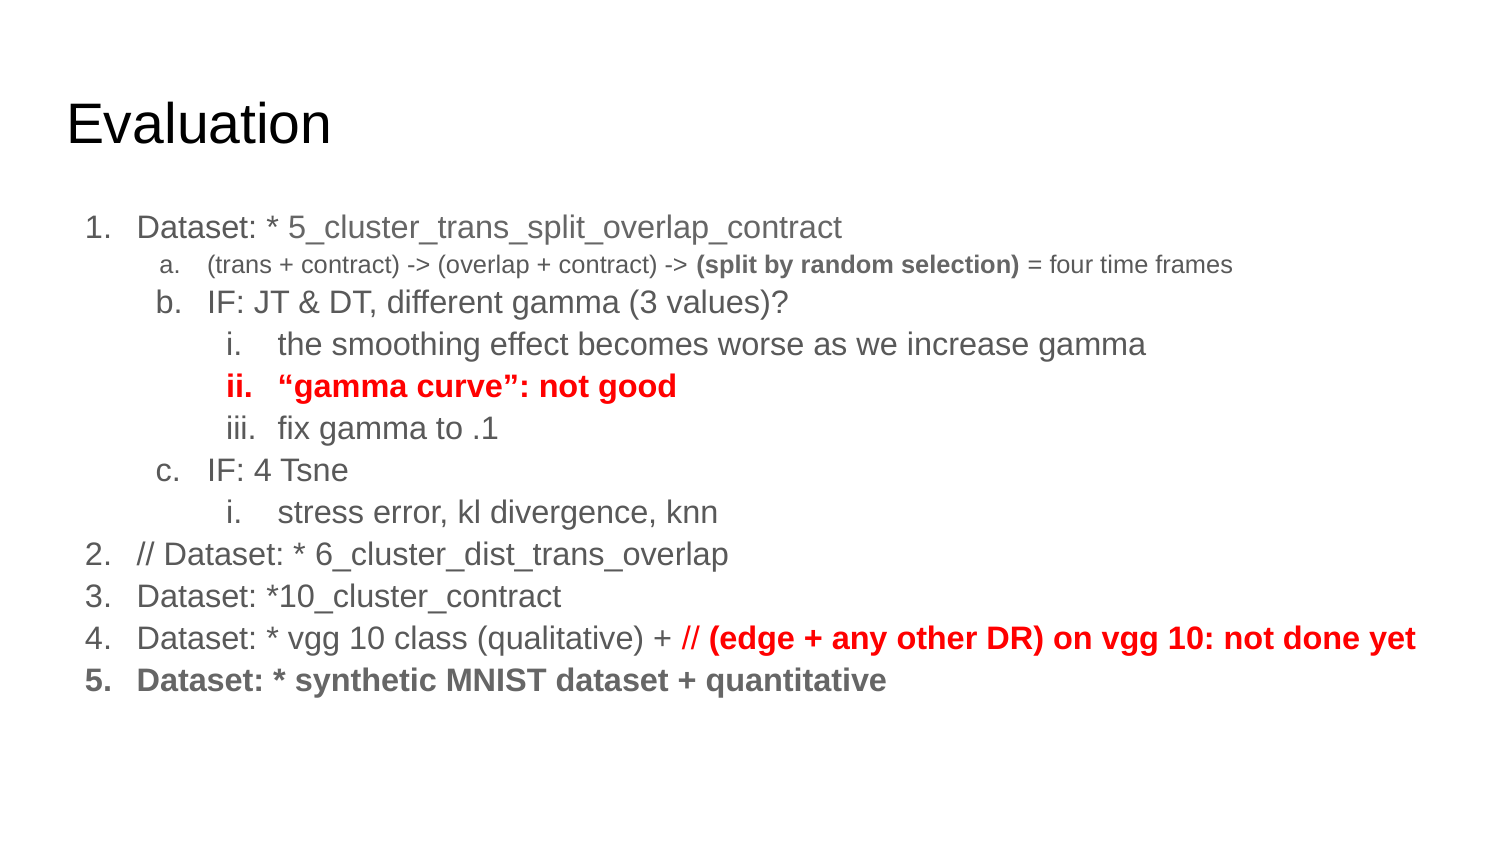

# Evaluation
Dataset: * 5_cluster_trans_split_overlap_contract
(trans + contract) -> (overlap + contract) -> (split by random selection) = four time frames
IF: JT & DT, different gamma (3 values)?
the smoothing effect becomes worse as we increase gamma
“gamma curve”: not good
fix gamma to .1
IF: 4 Tsne
stress error, kl divergence, knn
// Dataset: * 6_cluster_dist_trans_overlap
Dataset: *10_cluster_contract
Dataset: * vgg 10 class (qualitative) + // (edge + any other DR) on vgg 10: not done yet
Dataset: * synthetic MNIST dataset + quantitative